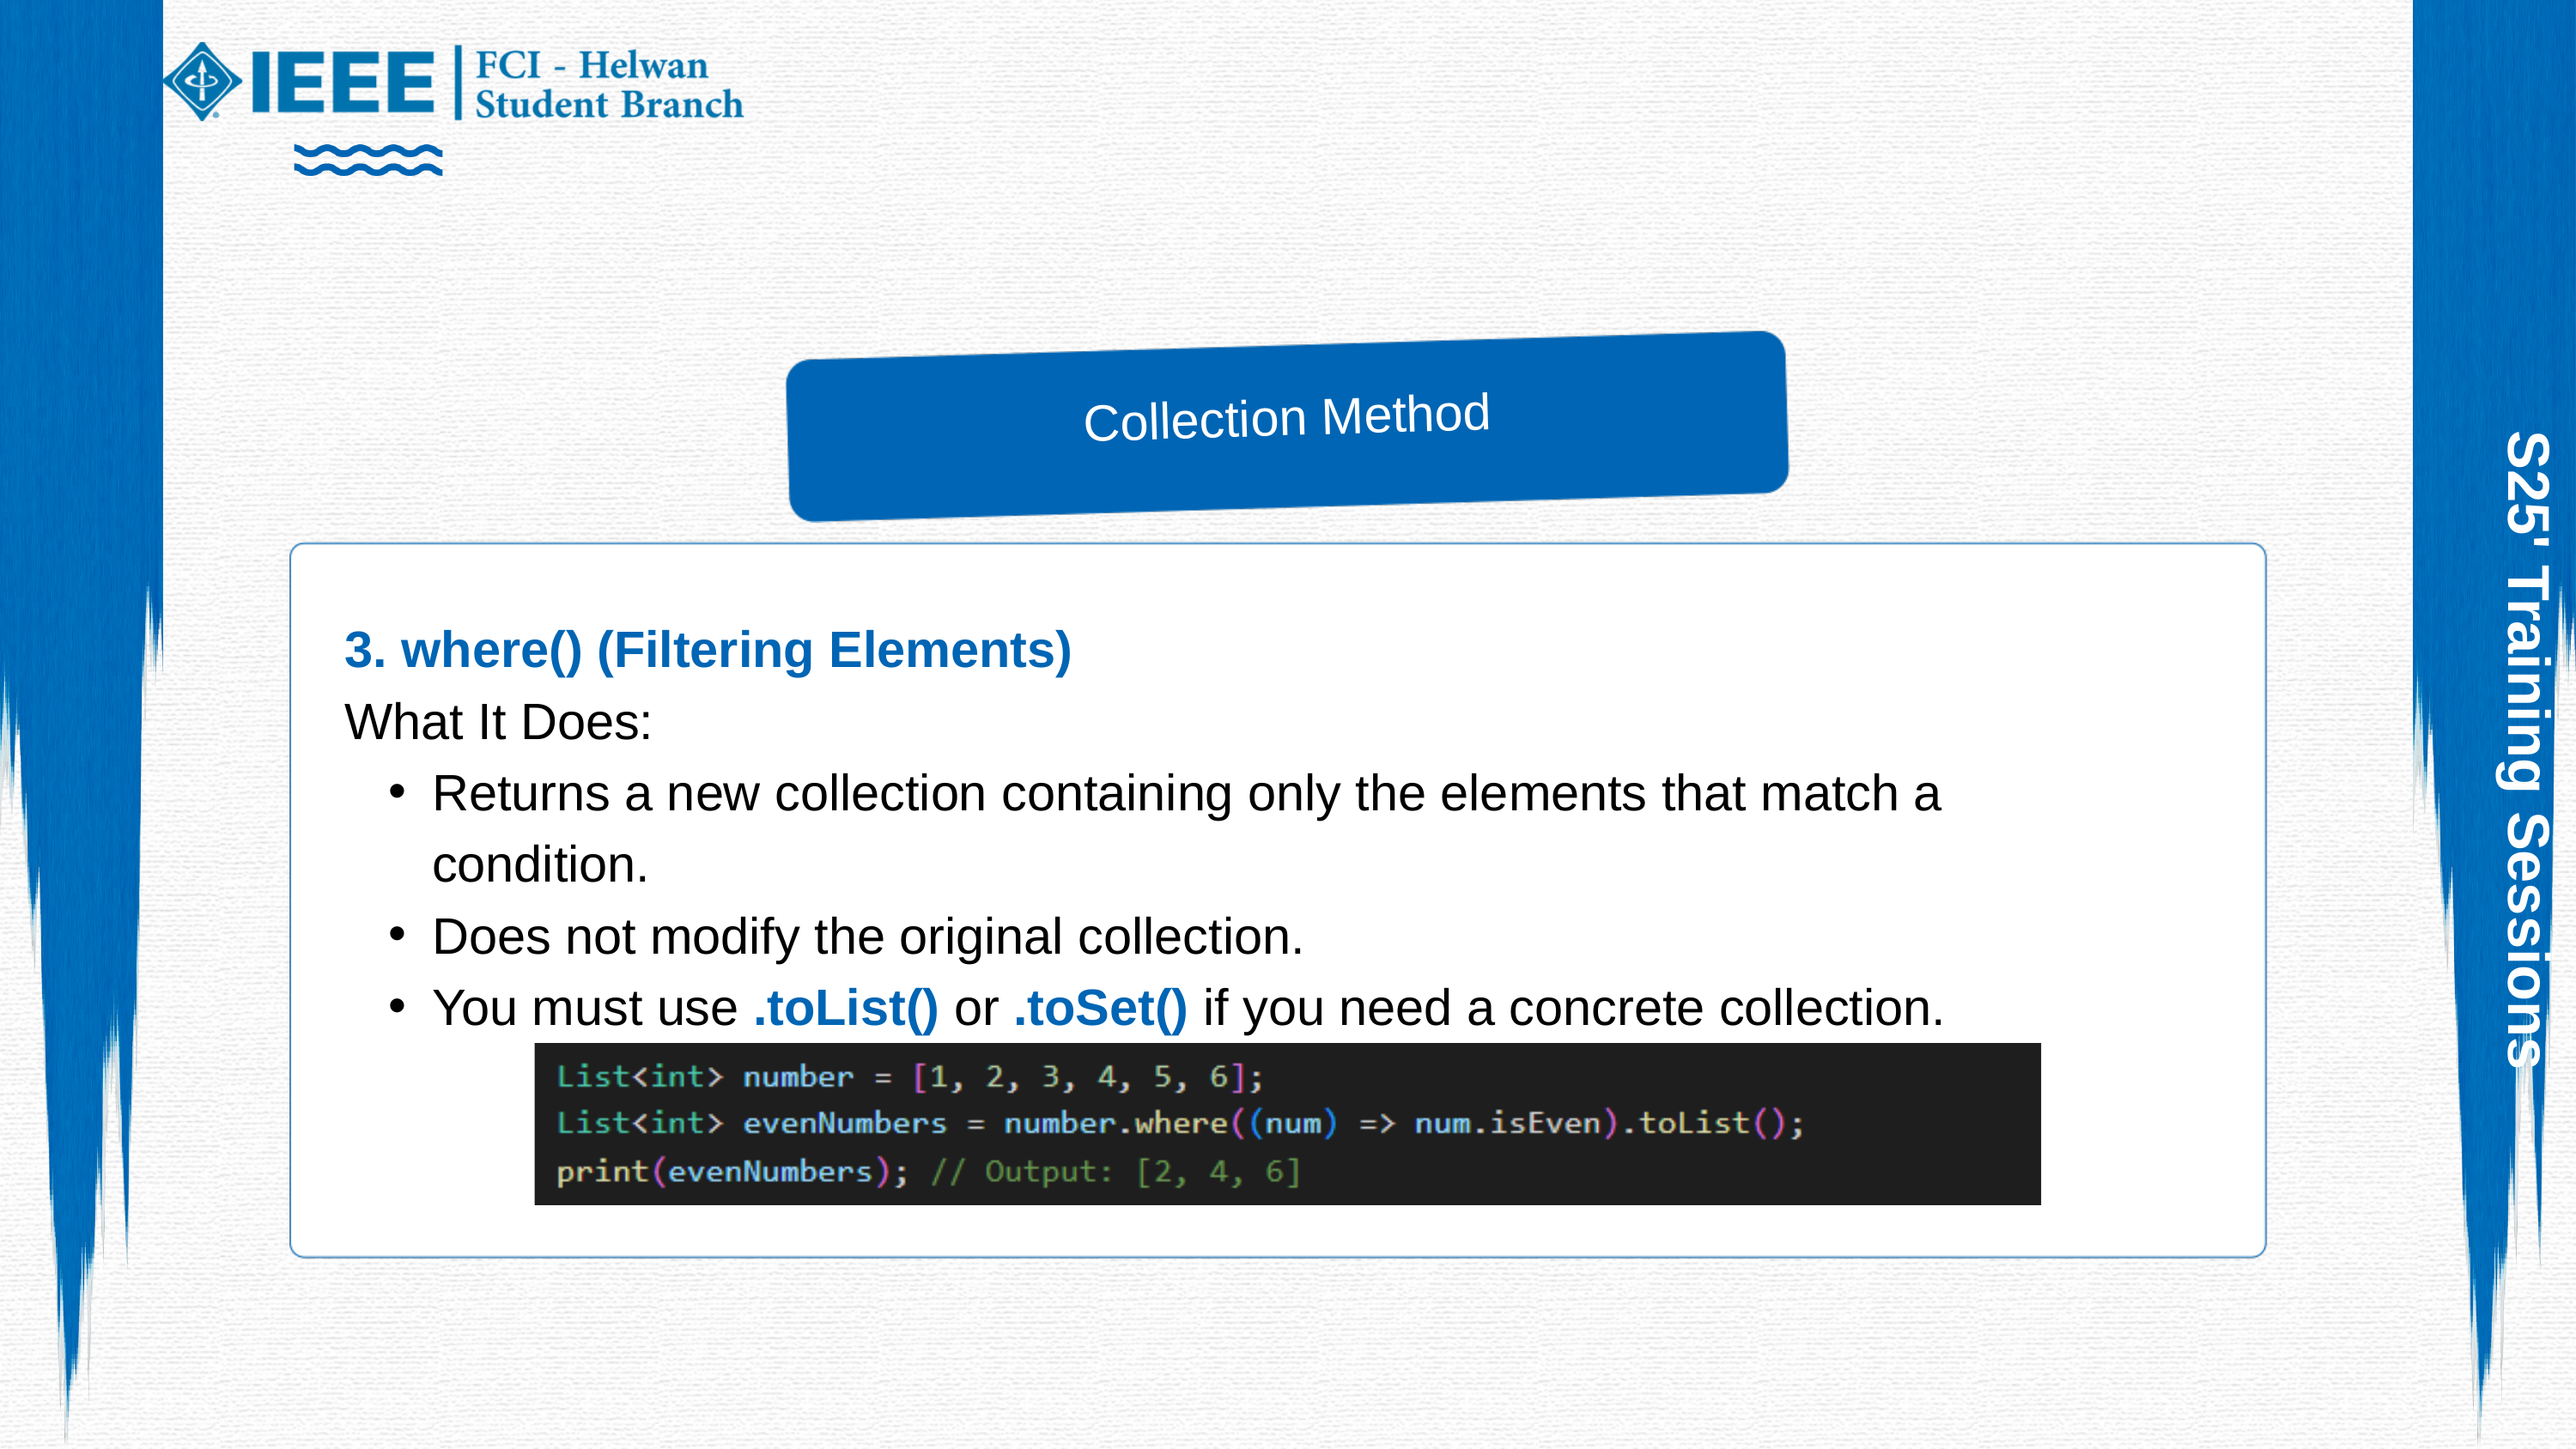

Collection Method

3. where() (Filtering Elements)
What It Does:
Returns a new collection containing only the elements that match a condition.
Does not modify the original collection.
You must use .toList() or .toSet() if you need a concrete collection.

S25' Training Sessions